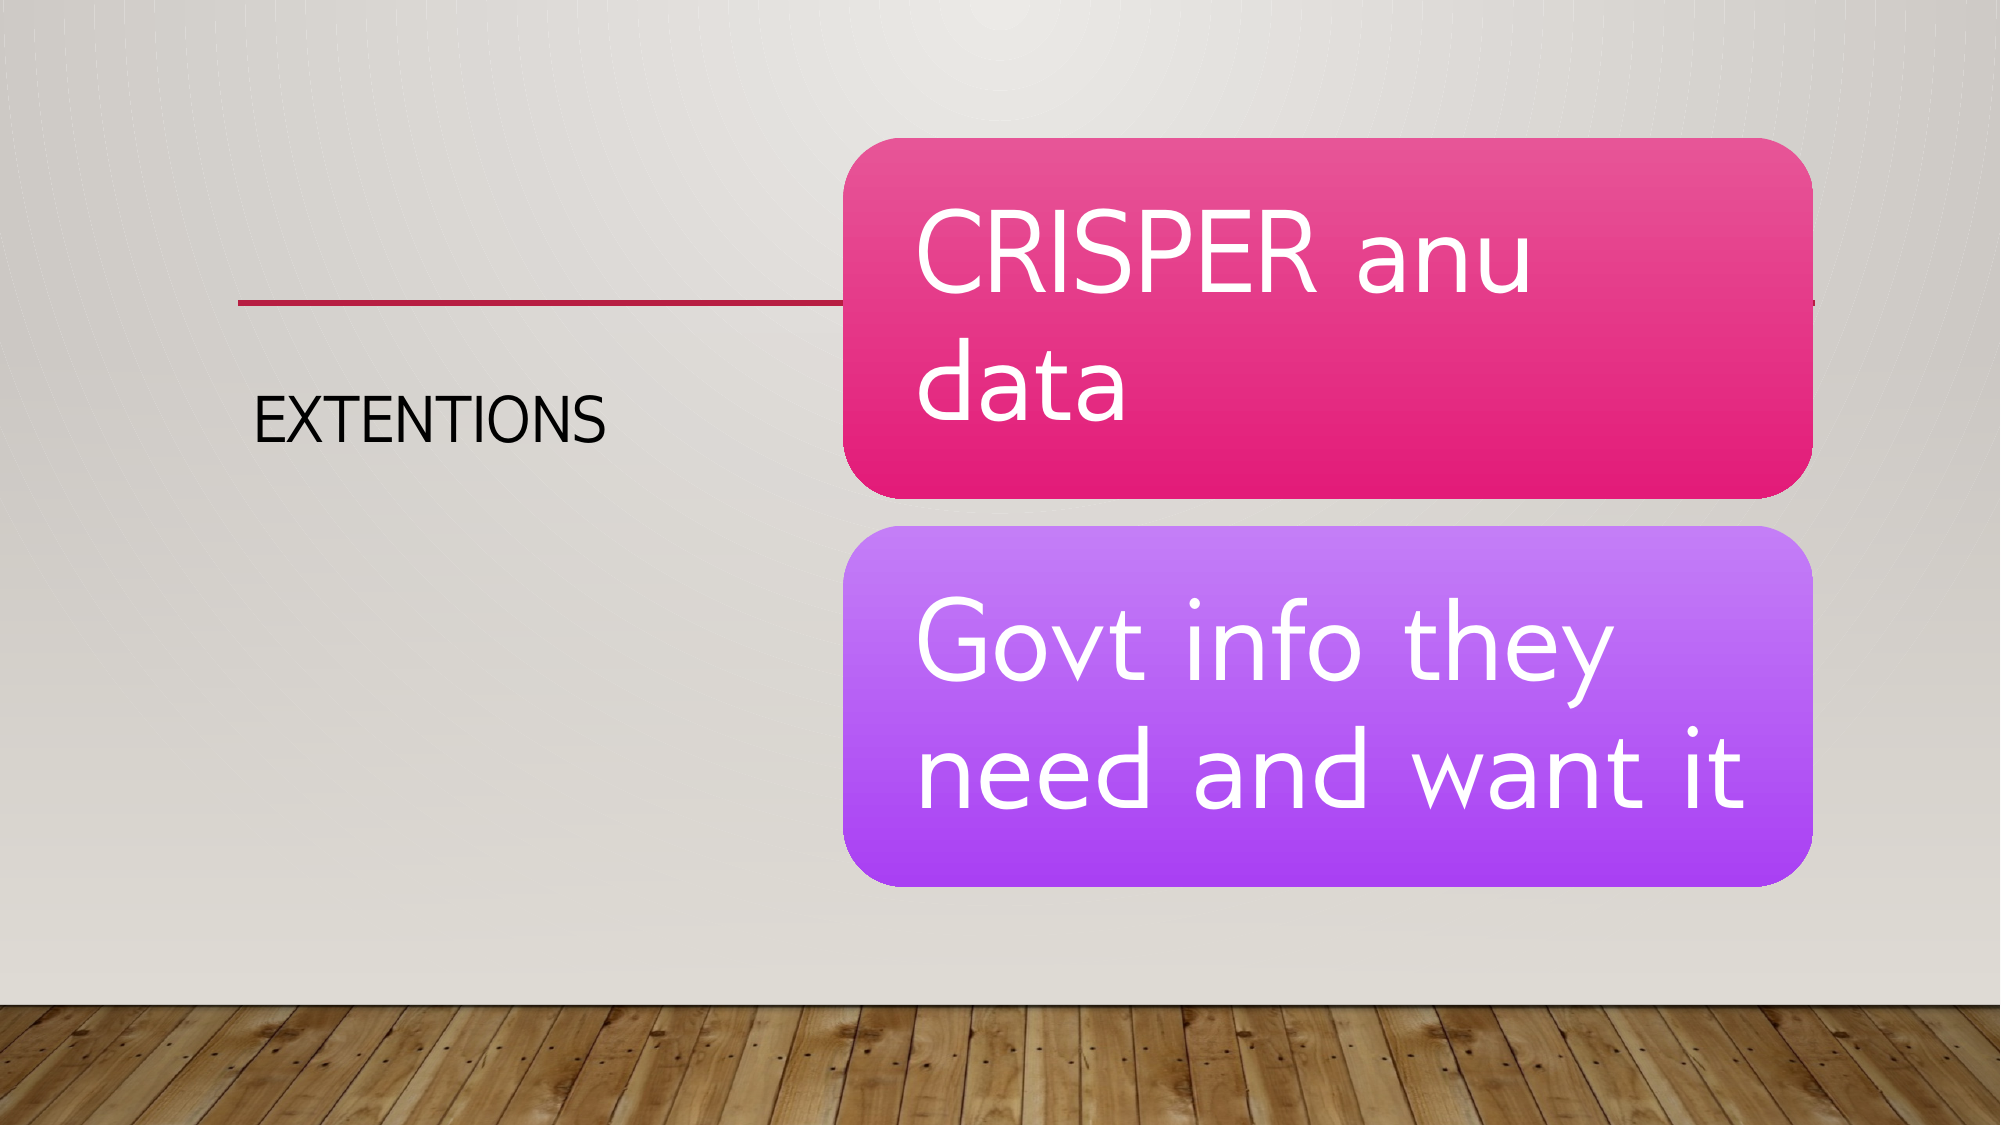

CRISPER anu data
Govt info they need and want it
# Extentions